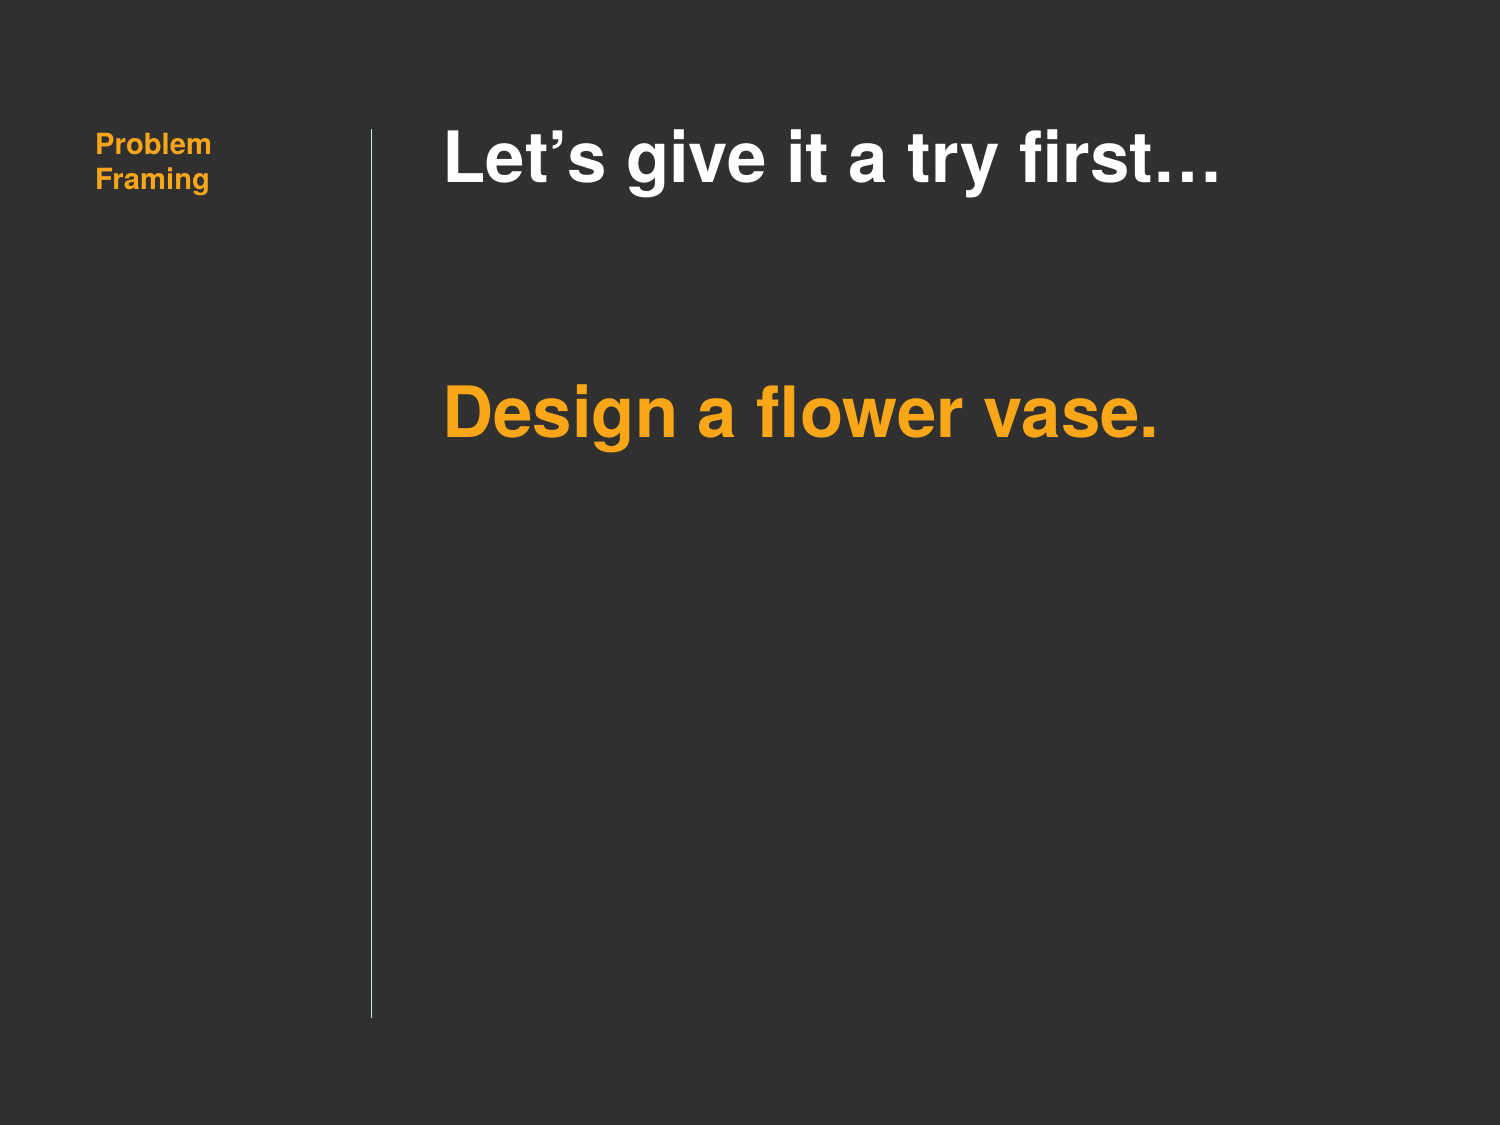

Let’s give it a try first…

Design a flower vase.

Problem Framing